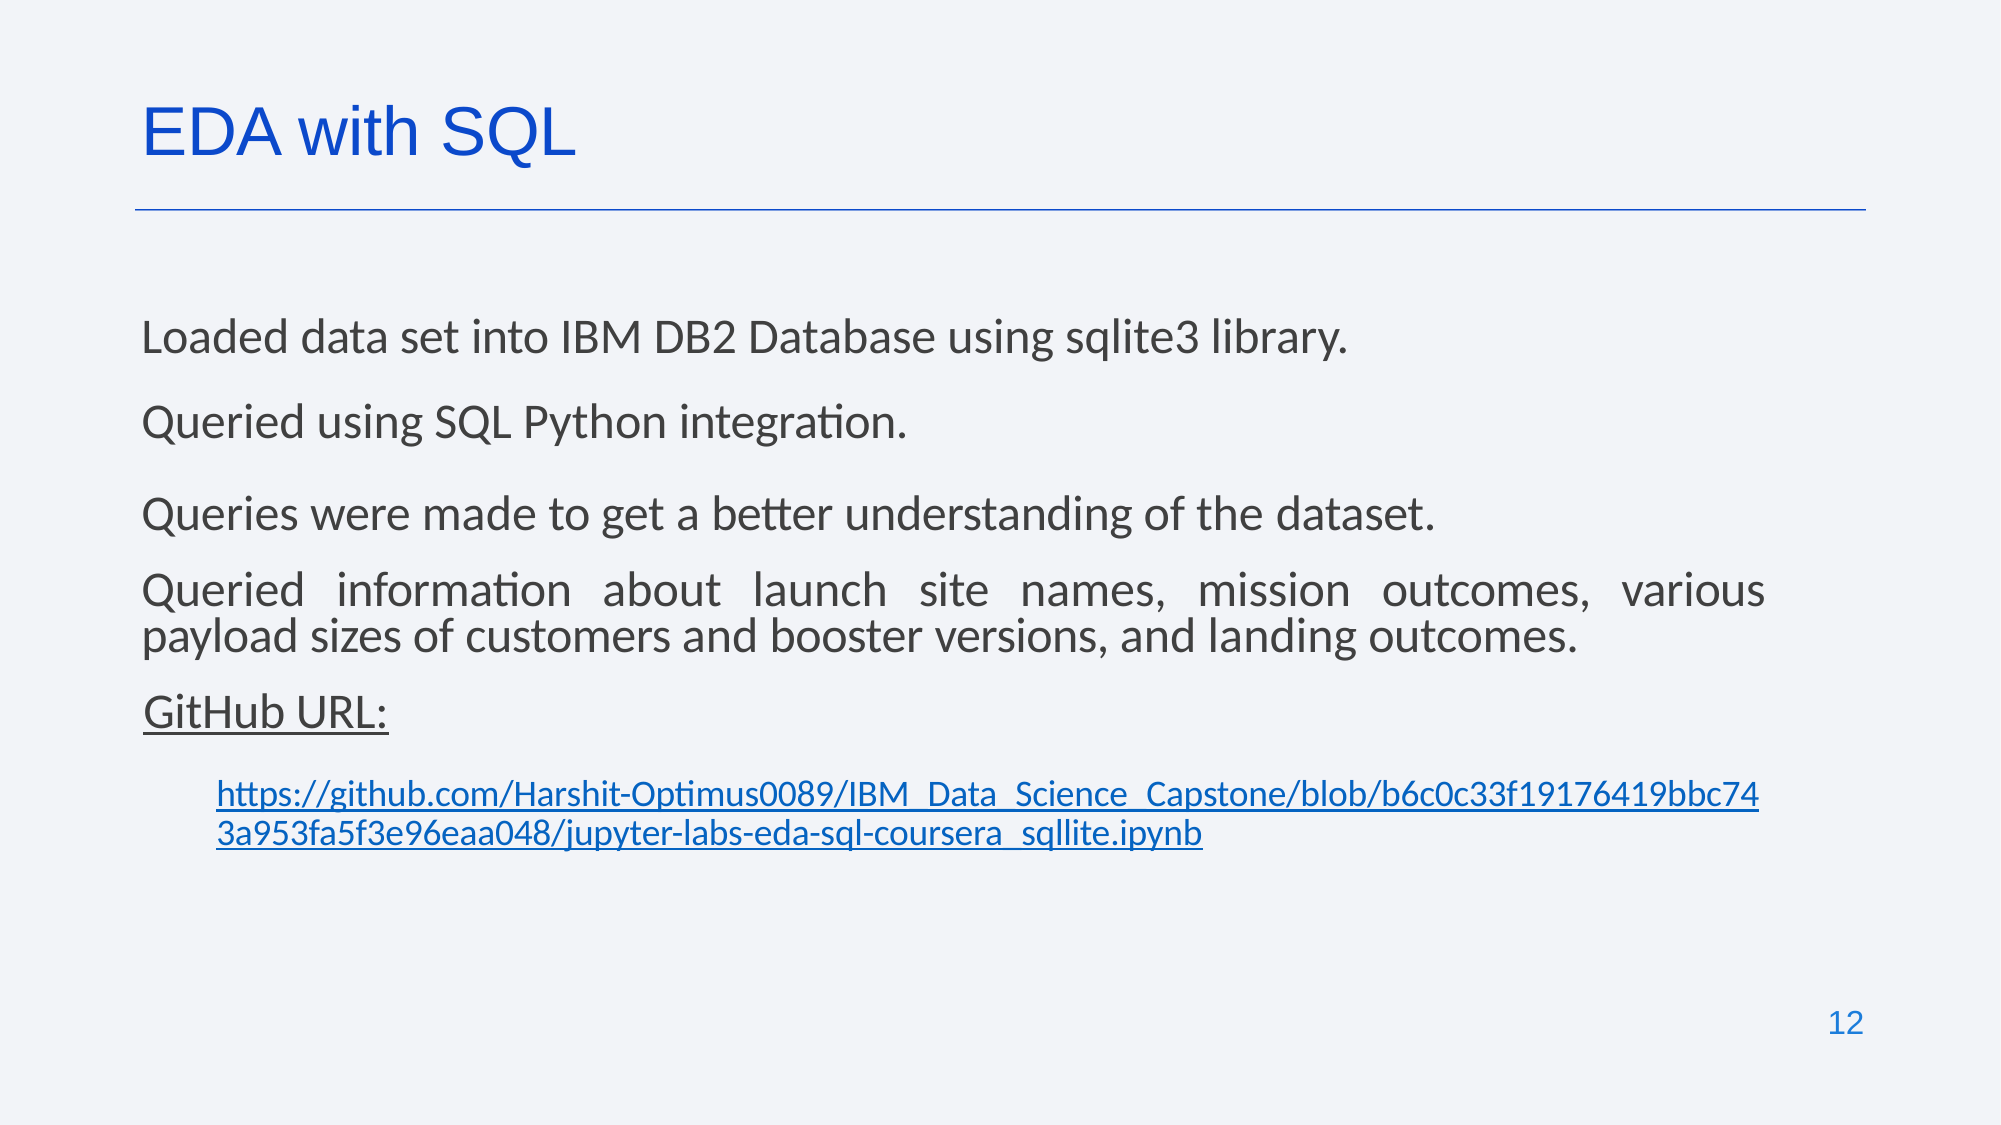

EDA with SQL
Loaded data set into IBM DB2 Database using sqlite3 library.
Queried using SQL Python integration.
Queries were made to get a better understanding of the dataset.
Queried information about launch site names, mission outcomes, various payload sizes of customers and booster versions, and landing outcomes.
GitHub URL:
https://github.com/Harshit-Optimus0089/IBM_Data_Science_Capstone/blob/b6c0c33f19176419bbc743a953fa5f3e96eaa048/jupyter-labs-eda-sql-coursera_sqllite.ipynb

12